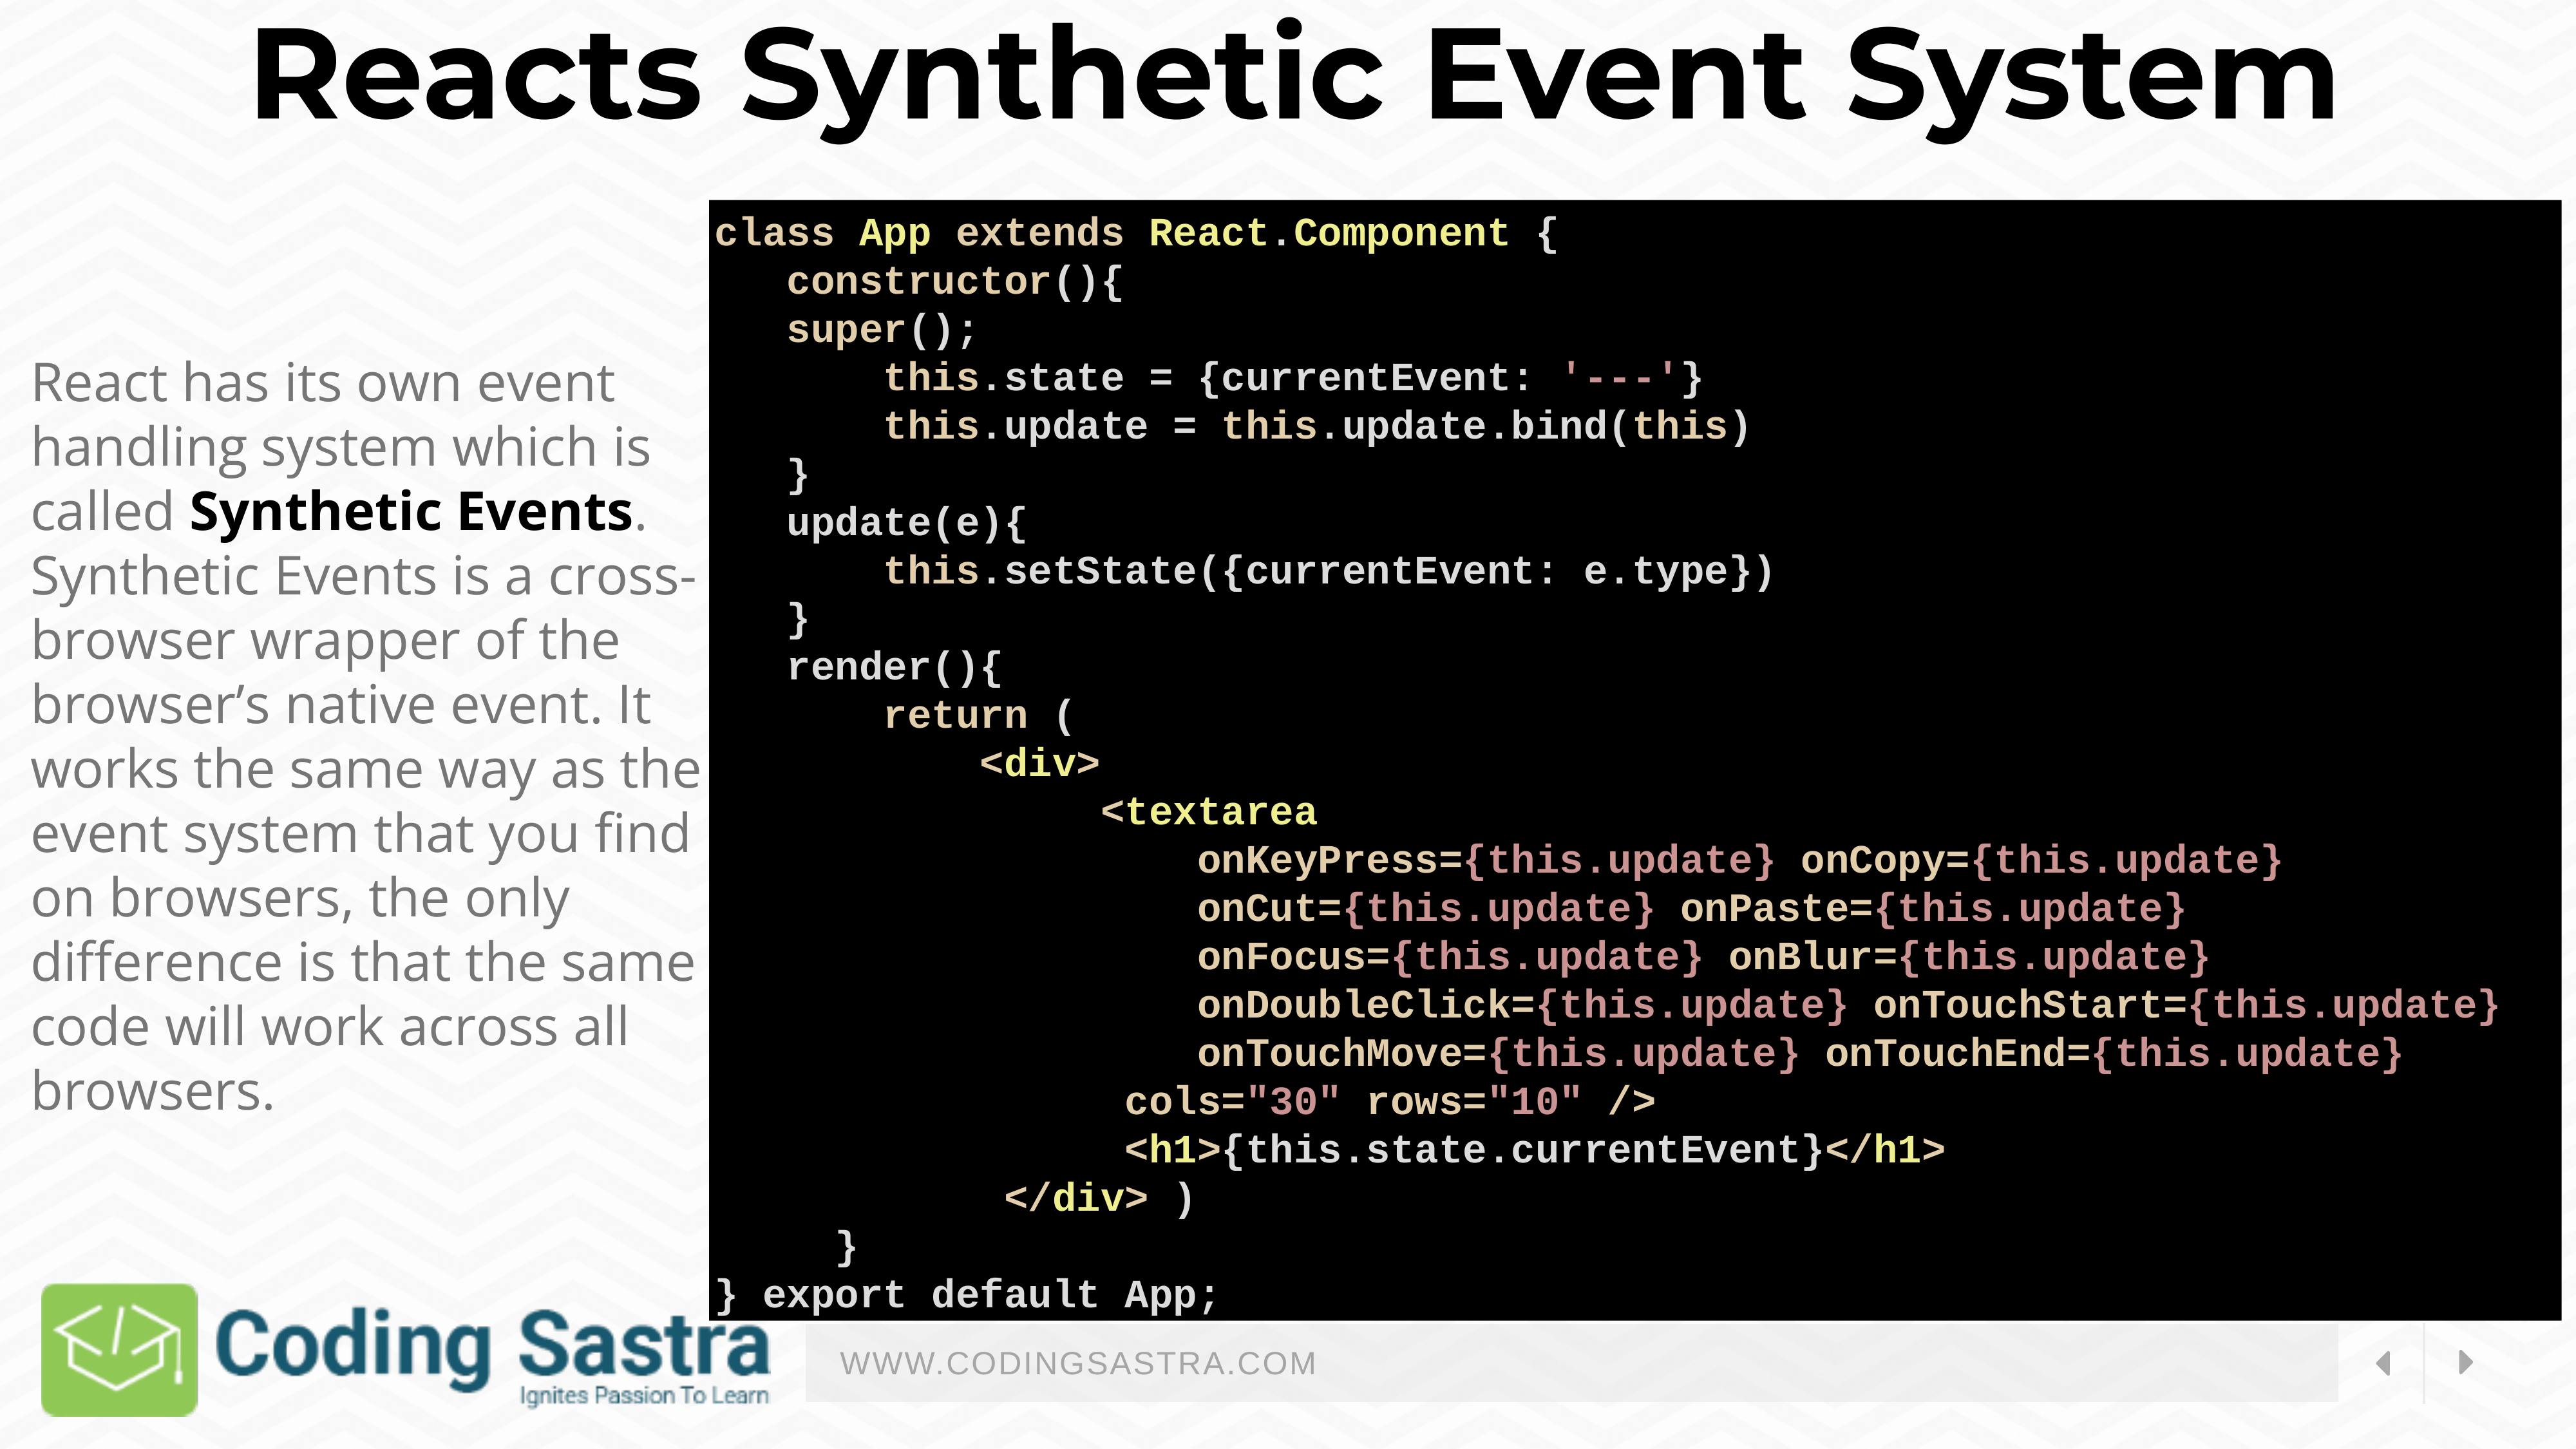

Reacts Synthetic Event System
class App extends React.Component {
   constructor(){
   super();
       this.state = {currentEvent: '---'}
       this.update = this.update.bind(this)
   }
   update(e){
       this.setState({currentEvent: e.type})
   }
   render(){
       return (
           <div>
                <textarea
                    onKeyPress={this.update} onCopy={this.update}
                    onCut={this.update} onPaste={this.update}
                    onFocus={this.update} onBlur={this.update}
                    onDoubleClick={this.update} onTouchStart={this.update}
                    onTouchMove={this.update} onTouchEnd={this.update}
                 cols="30" rows="10" />
                 <h1>{this.state.currentEvent}</h1>
            </div> )
     }
} export default App;
React has its own event
handling system which is
called Synthetic Events.
Synthetic Events is a cross-
browser wrapper of the
browser’s native event. It
works the same way as the
event system that you find
on browsers, the only
difference is that the same
code will work across all
browsers.